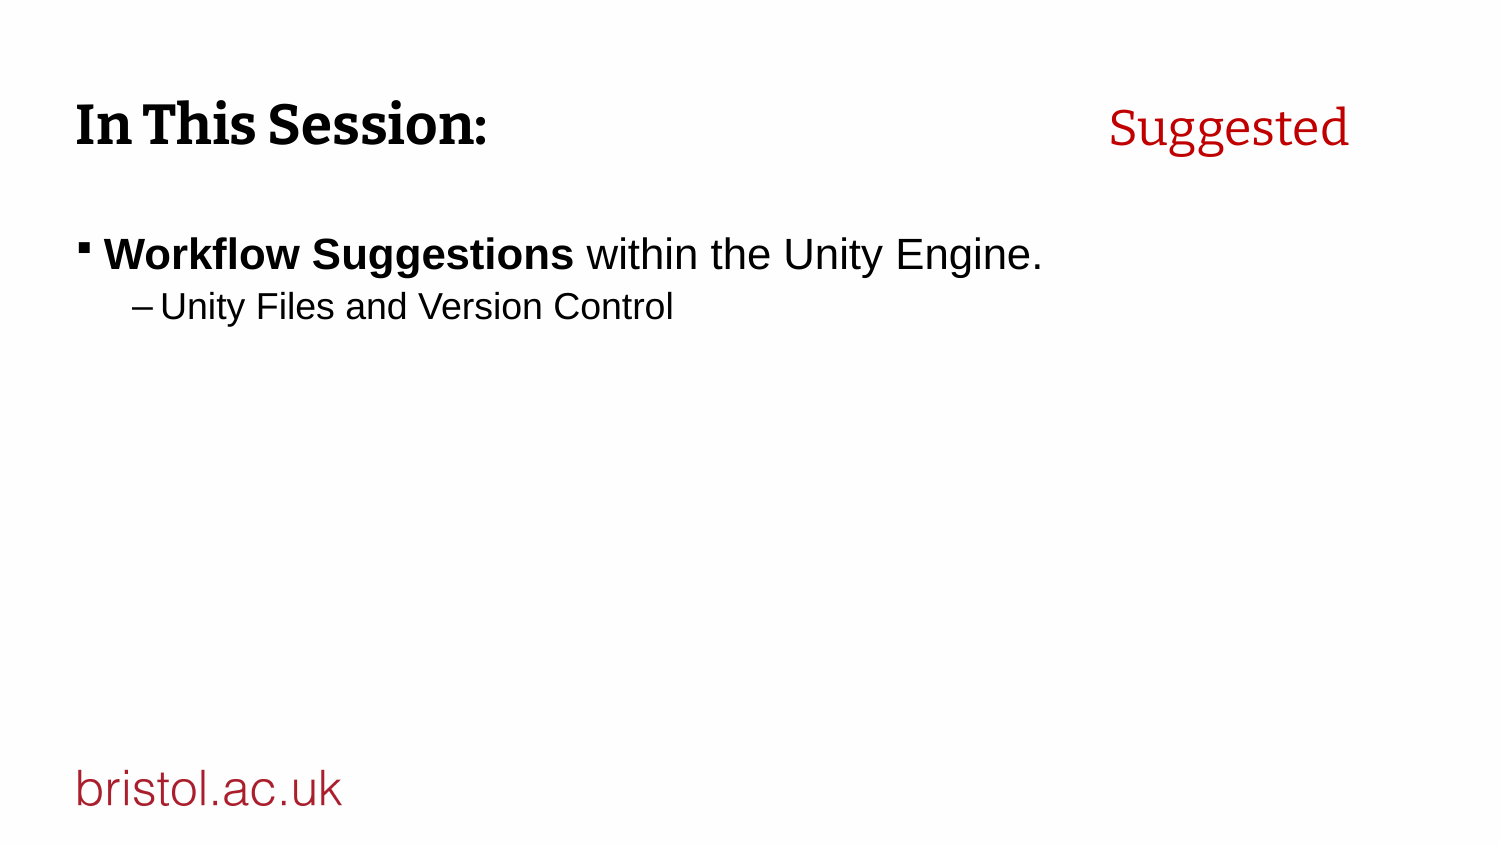

# In This Session:
Suggested
Workflow Suggestions within the Unity Engine.
Unity Files and Version Control